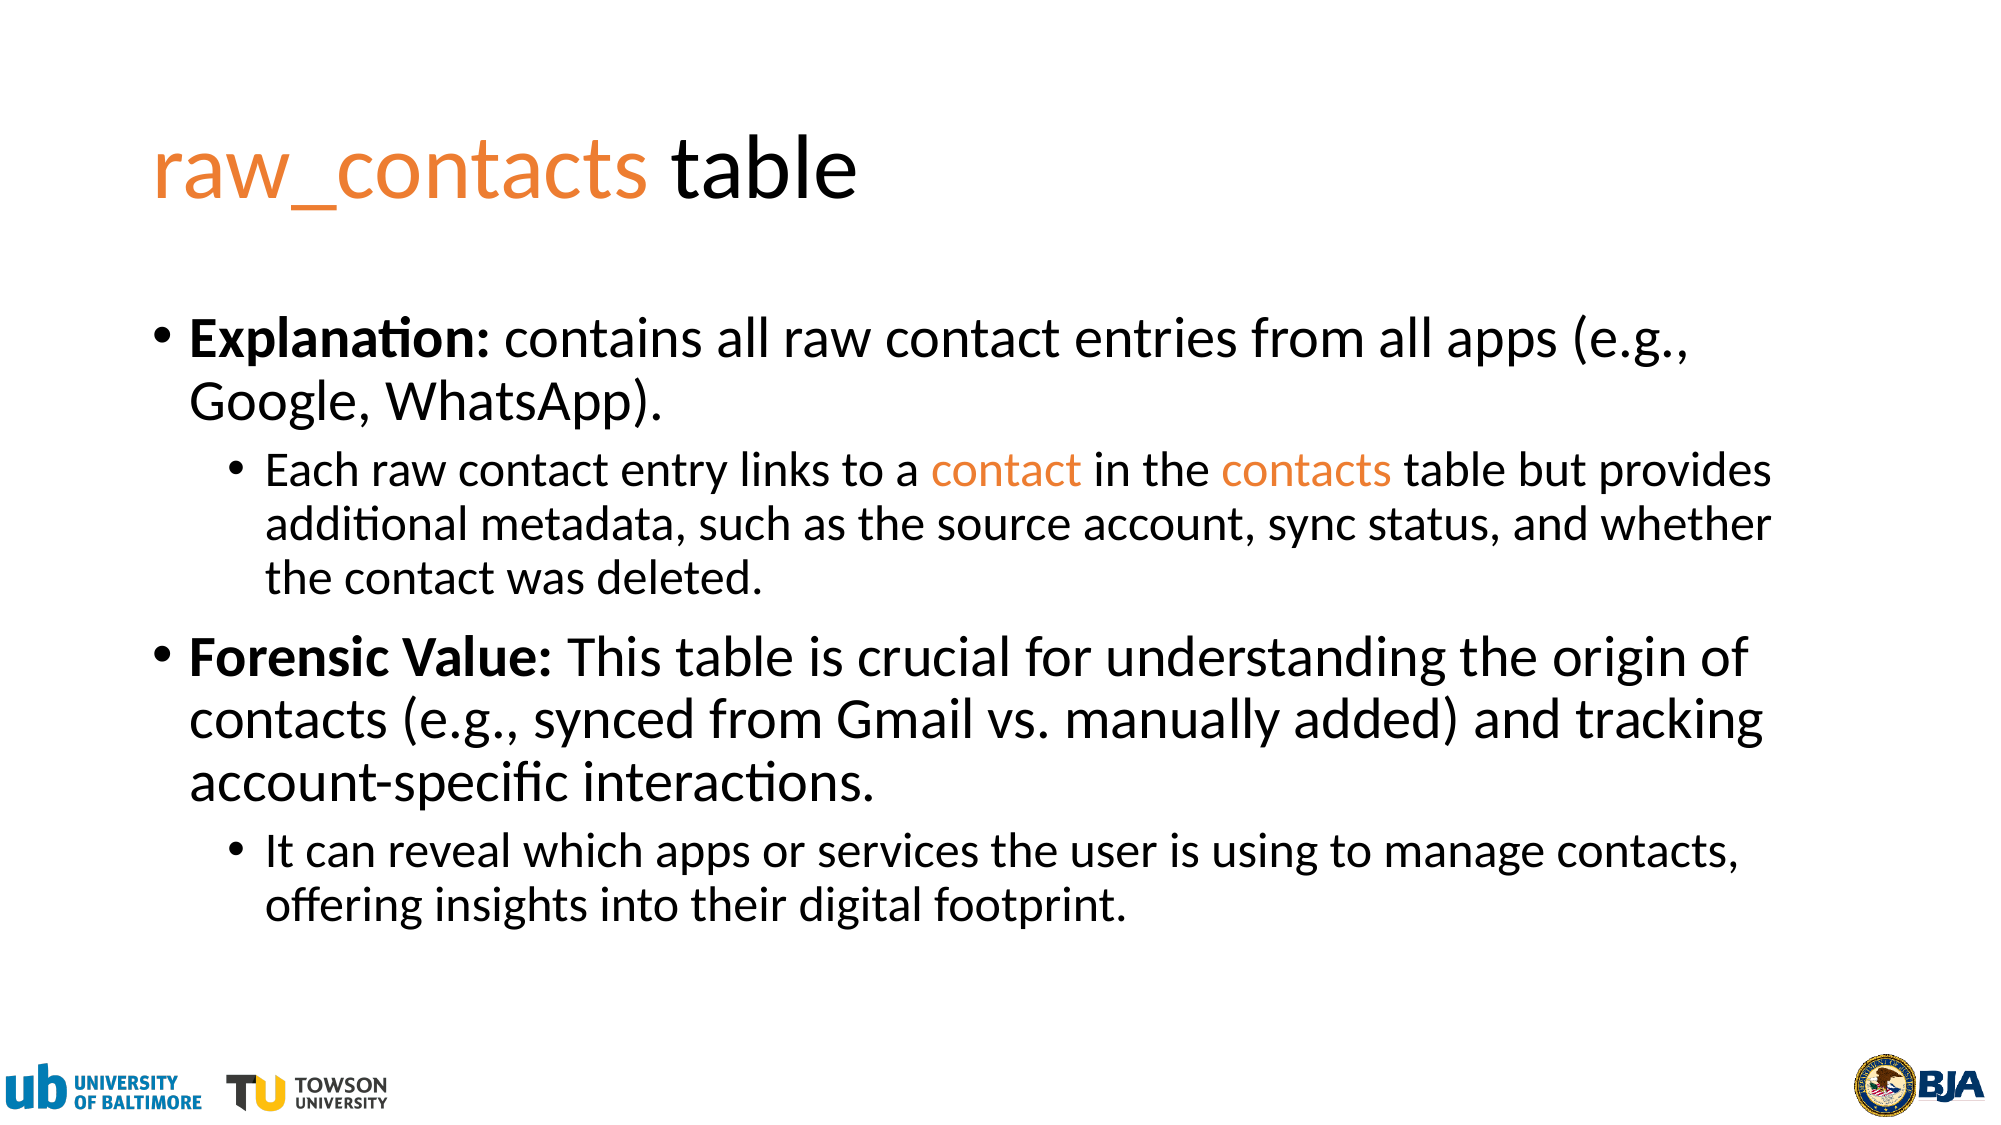

# raw_contacts table
Explanation: contains all raw contact entries from all apps (e.g., Google, WhatsApp).
Each raw contact entry links to a contact in the contacts table but provides additional metadata, such as the source account, sync status, and whether the contact was deleted.
Forensic Value: This table is crucial for understanding the origin of contacts (e.g., synced from Gmail vs. manually added) and tracking account-specific interactions.
It can reveal which apps or services the user is using to manage contacts, offering insights into their digital footprint.